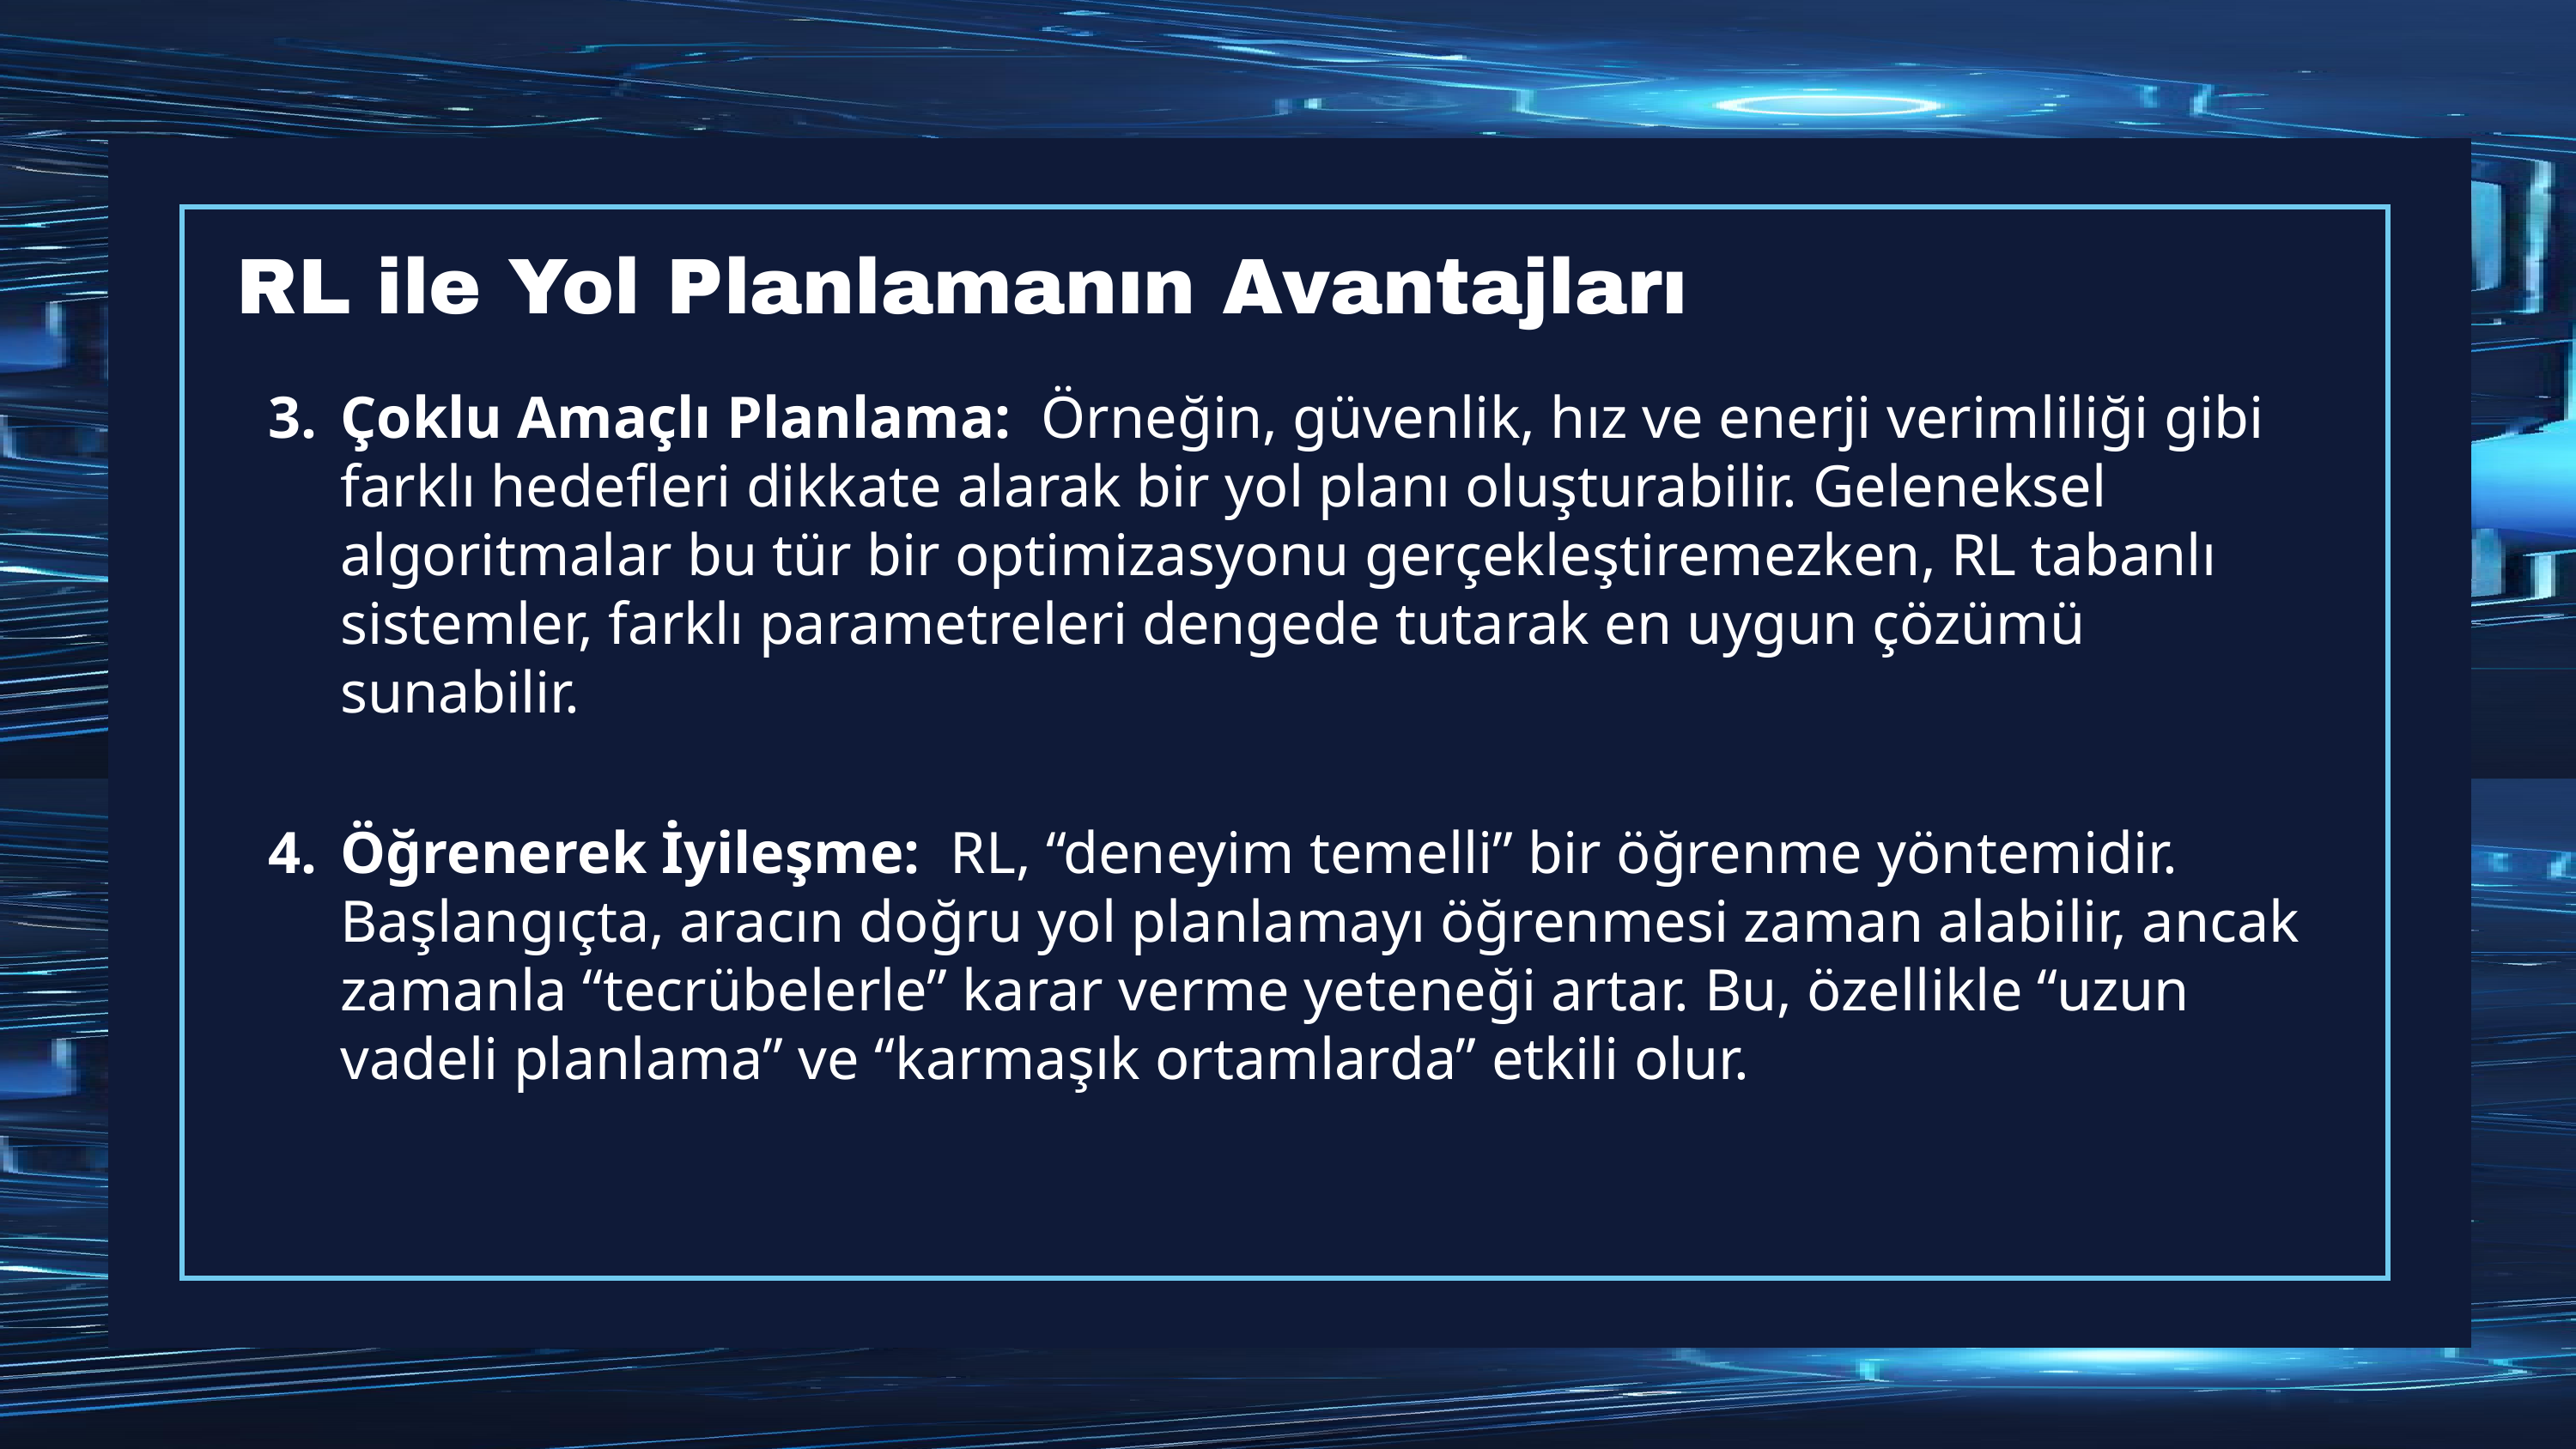

# RL ile Yol Planlamanın Avantajları
Çoklu Amaçlı Planlama:  Örneğin, güvenlik, hız ve enerji verimliliği gibi farklı hedefleri dikkate alarak bir yol planı oluşturabilir. Geleneksel algoritmalar bu tür bir optimizasyonu gerçekleştiremezken, RL tabanlı sistemler, farklı parametreleri dengede tutarak en uygun çözümü sunabilir.

Öğrenerek İyileşme:  RL, “deneyim temelli” bir öğrenme yöntemidir. Başlangıçta, aracın doğru yol planlamayı öğrenmesi zaman alabilir, ancak zamanla “tecrübelerle” karar verme yeteneği artar. Bu, özellikle “uzun vadeli planlama” ve “karmaşık ortamlarda” etkili olur.